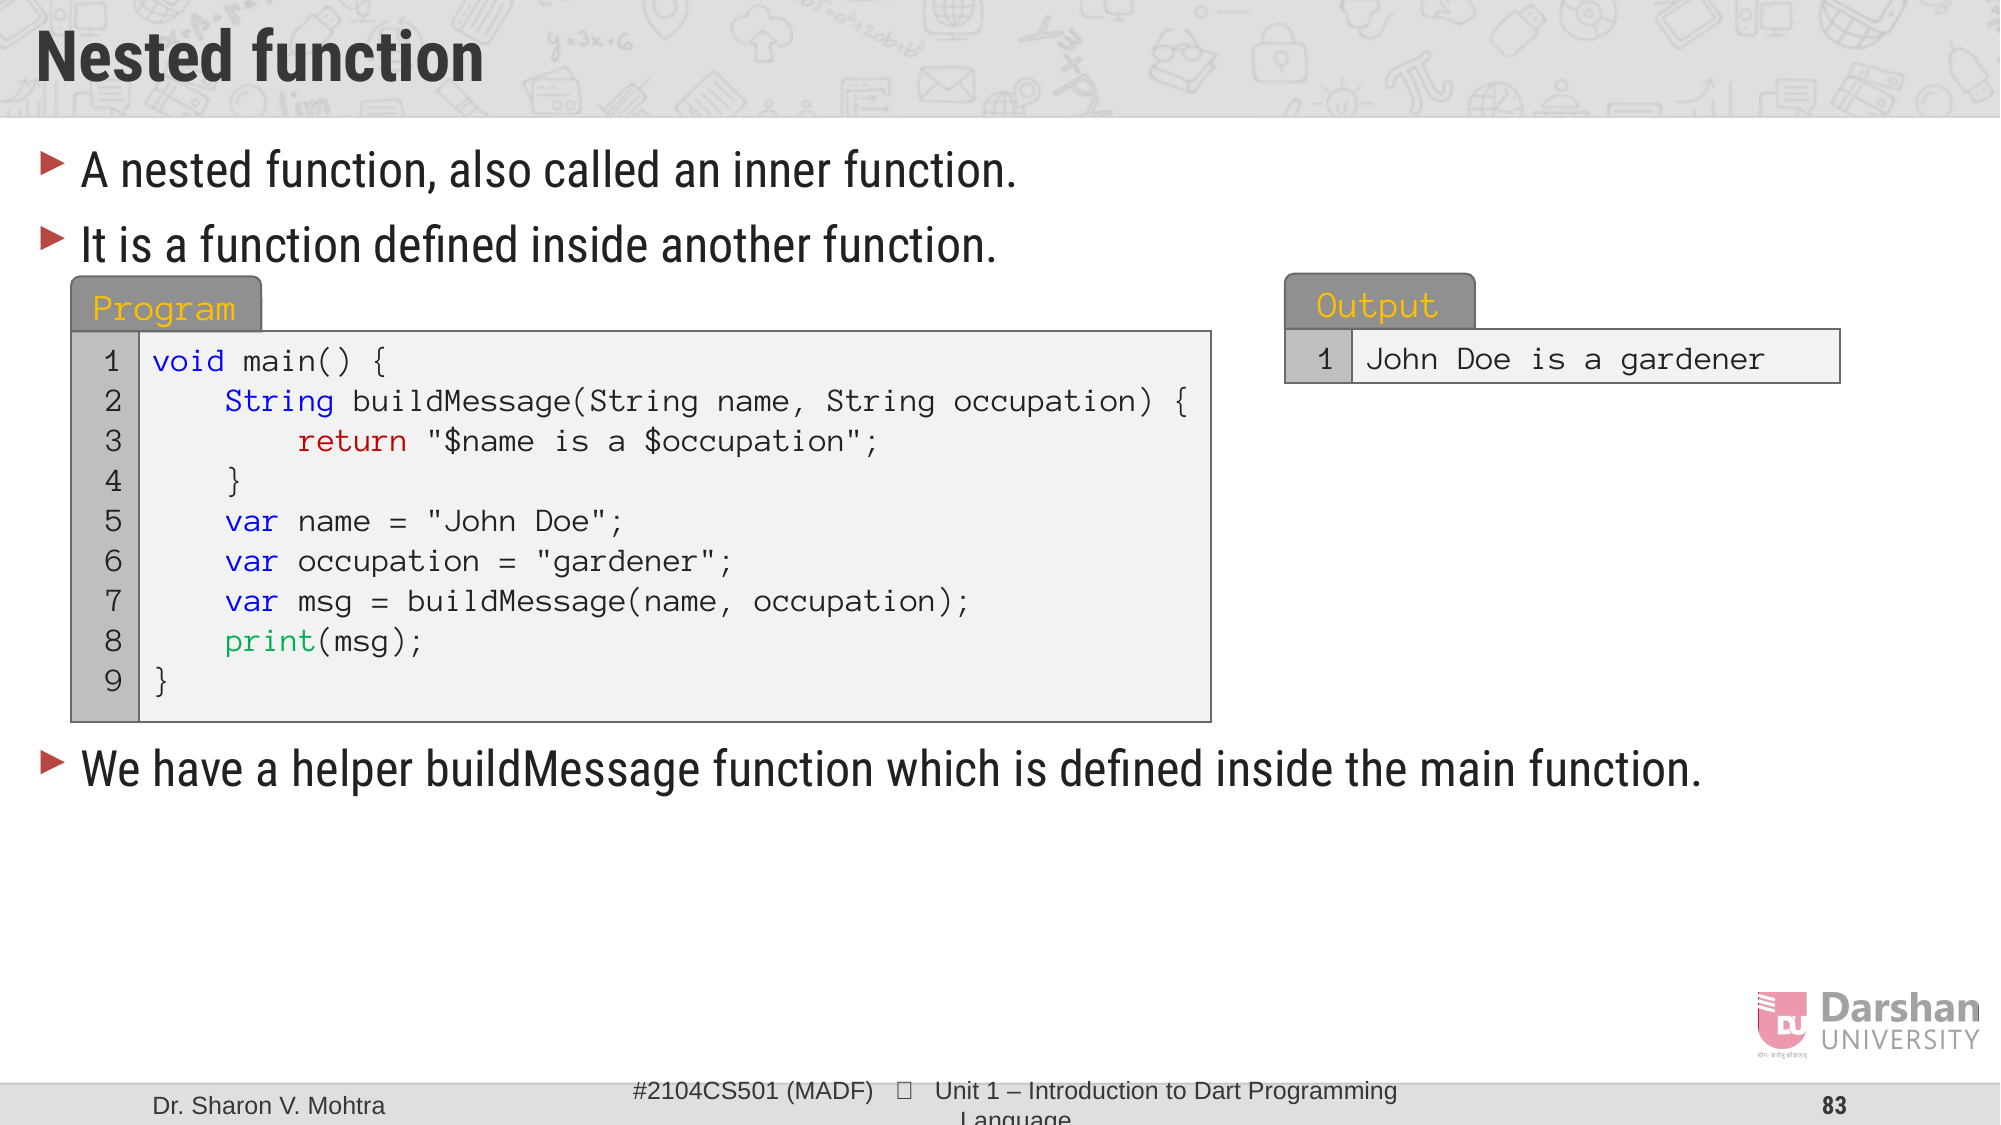

# Nested function
A nested function, also called an inner function.
It is a function defined inside another function.

We have a helper buildMessage function which is defined inside the main function.
Output
1
John Doe is a gardener
Program
1
2
3
4
5
6
7
8
9
void main() {
    String buildMessage(String name, String occupation) {
        return "$name is a $occupation";
    }
    var name = "John Doe";
    var occupation = "gardener";
    var msg = buildMessage(name, occupation);
    print(msg);
}